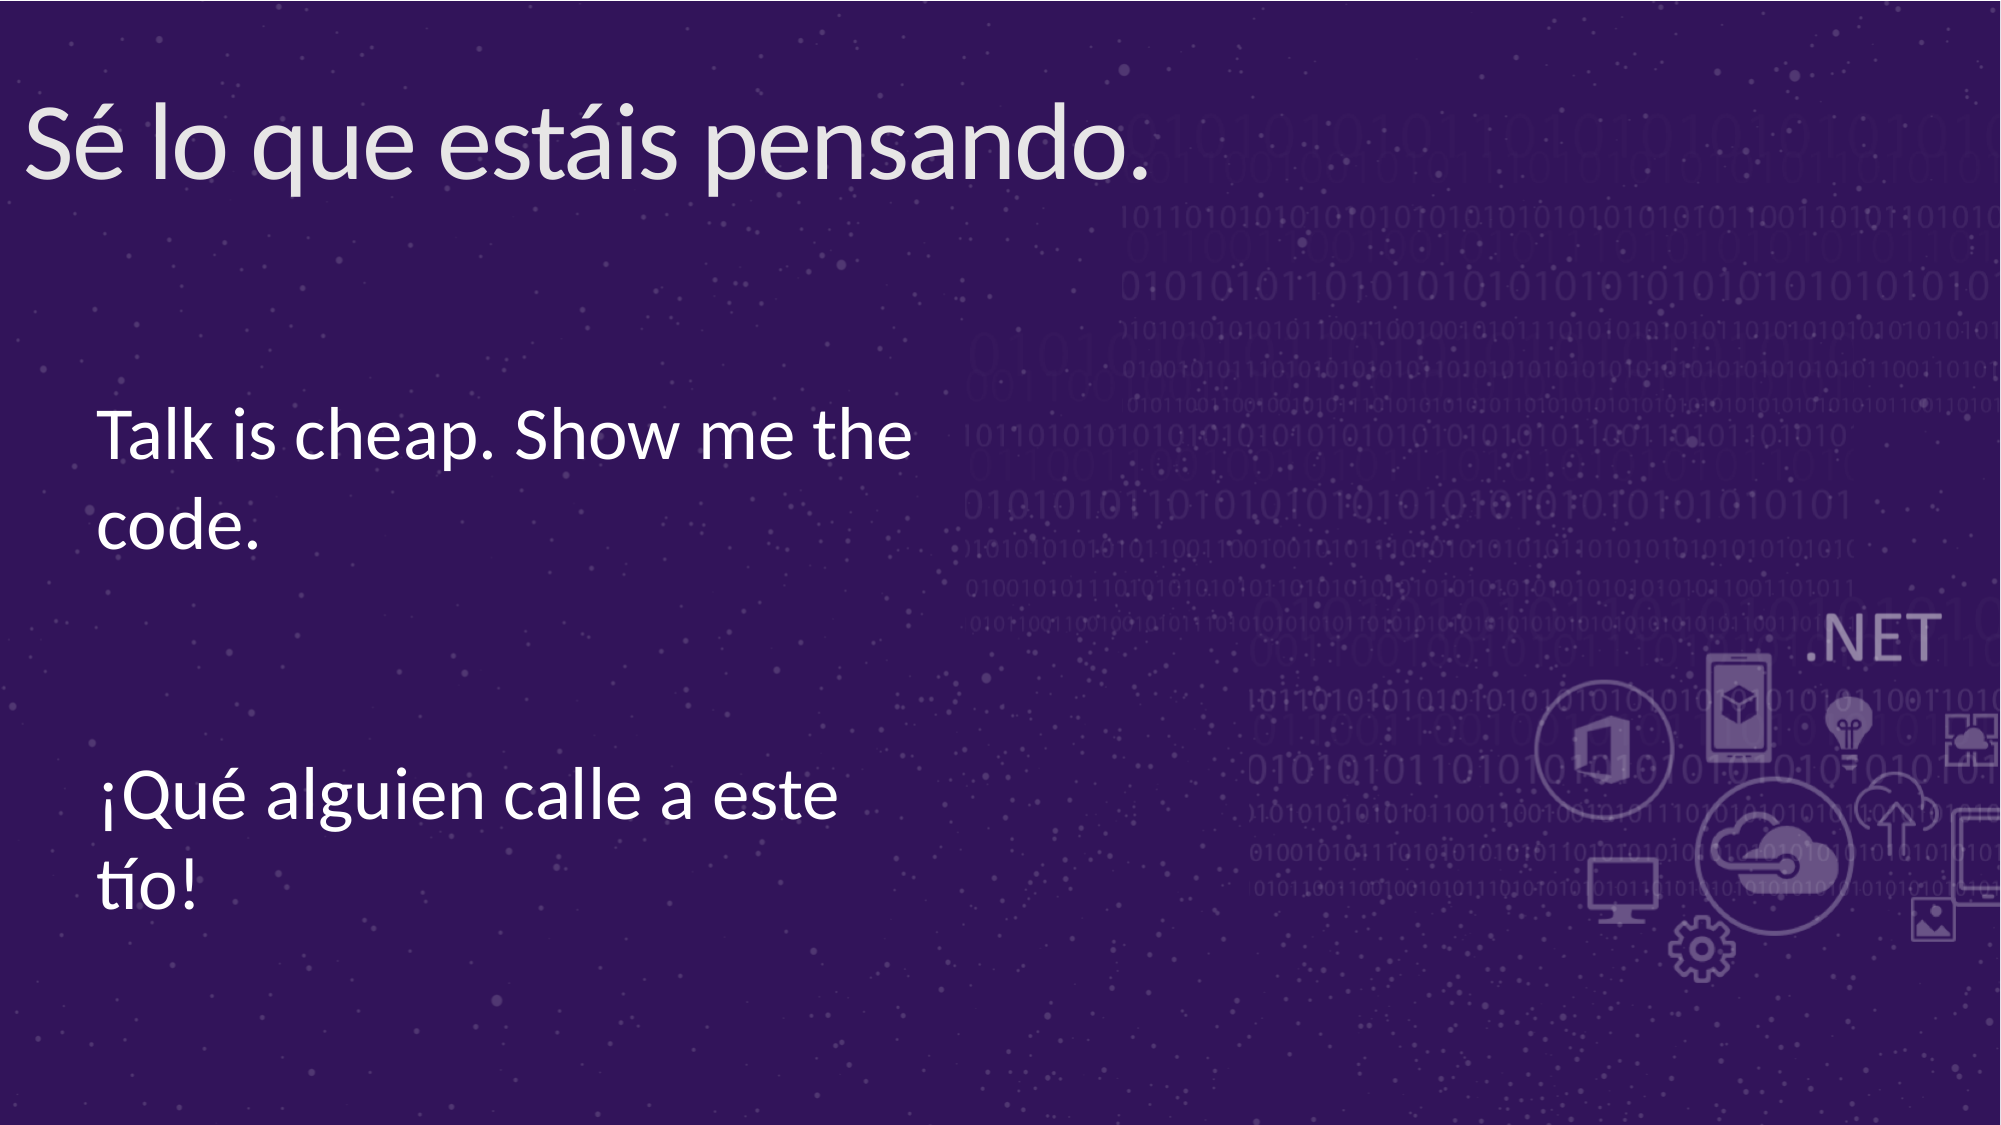

# Sé lo que estáis pensando.

Talk is cheap. Show me the code.

¡Qué alguien calle a este tío!